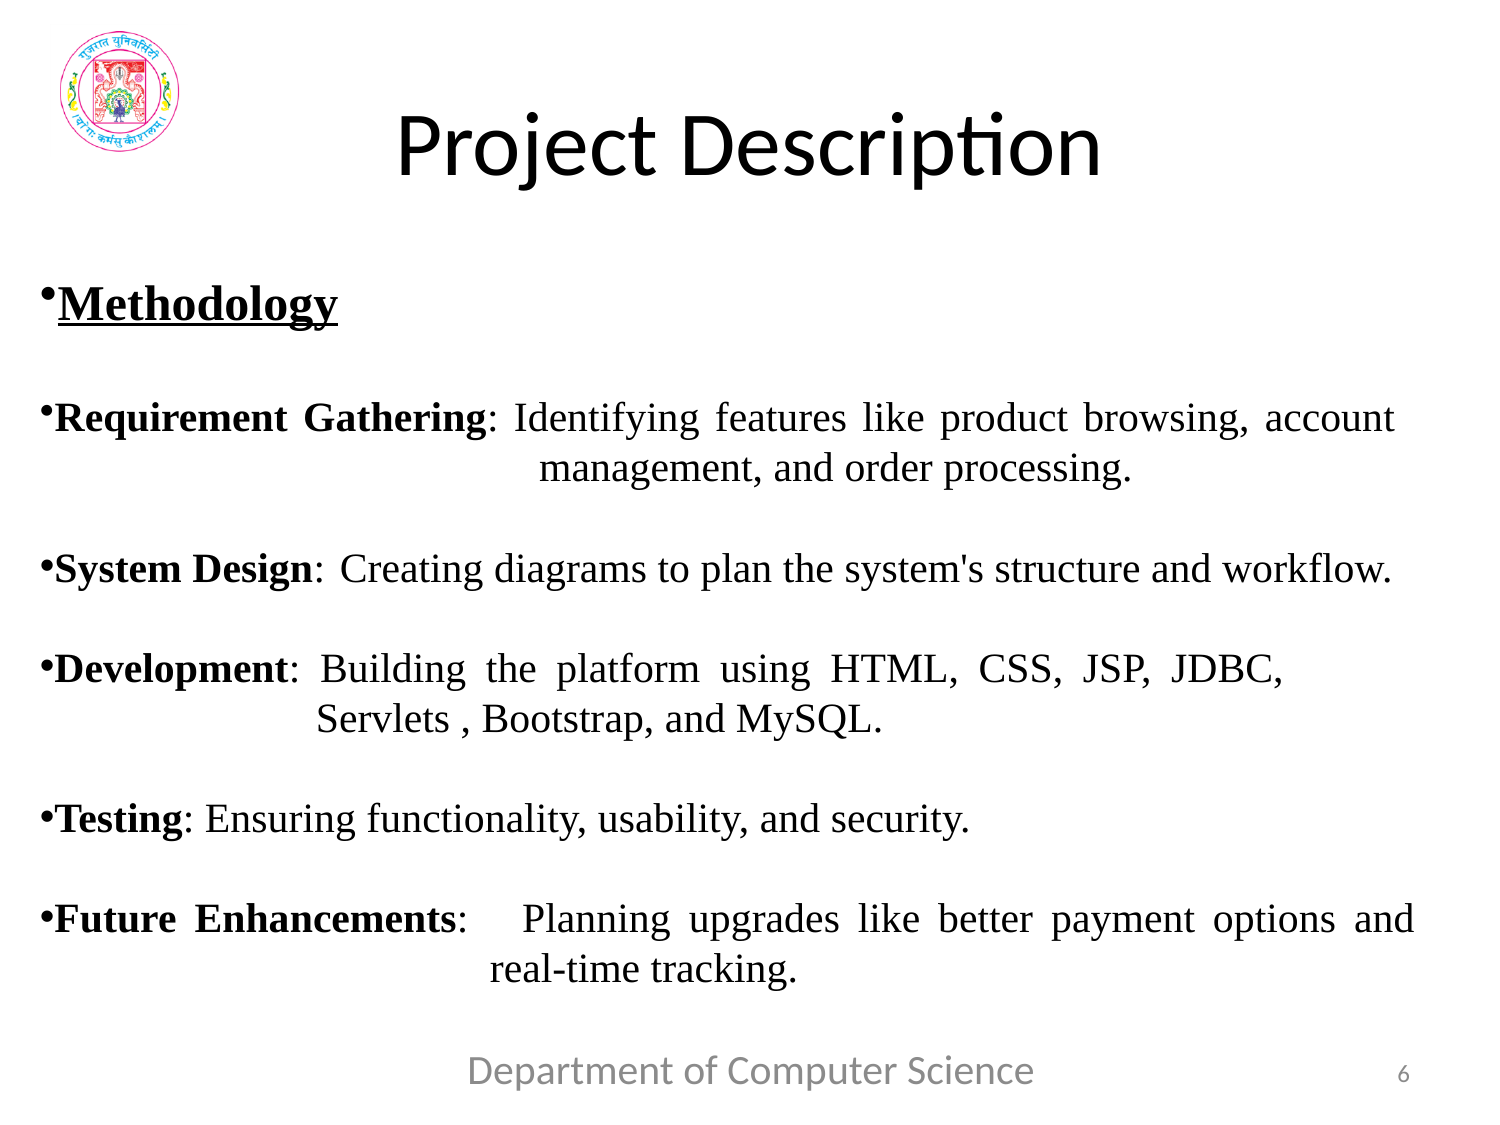

# Project Description
Methodology

Requirement Gathering: Identifying features like product browsing, account      		                   management, and order processing.

System Design: 	Creating diagrams to plan the system's structure and workflow.

Development: Building the platform using HTML, CSS, JSP, JDBC, 			            Servlets , Bootstrap, and MySQL.

Testing: Ensuring functionality, usability, and security.

Future Enhancements:   Planning upgrades like better payment options and 				real-time tracking.

Department of Computer Science
6